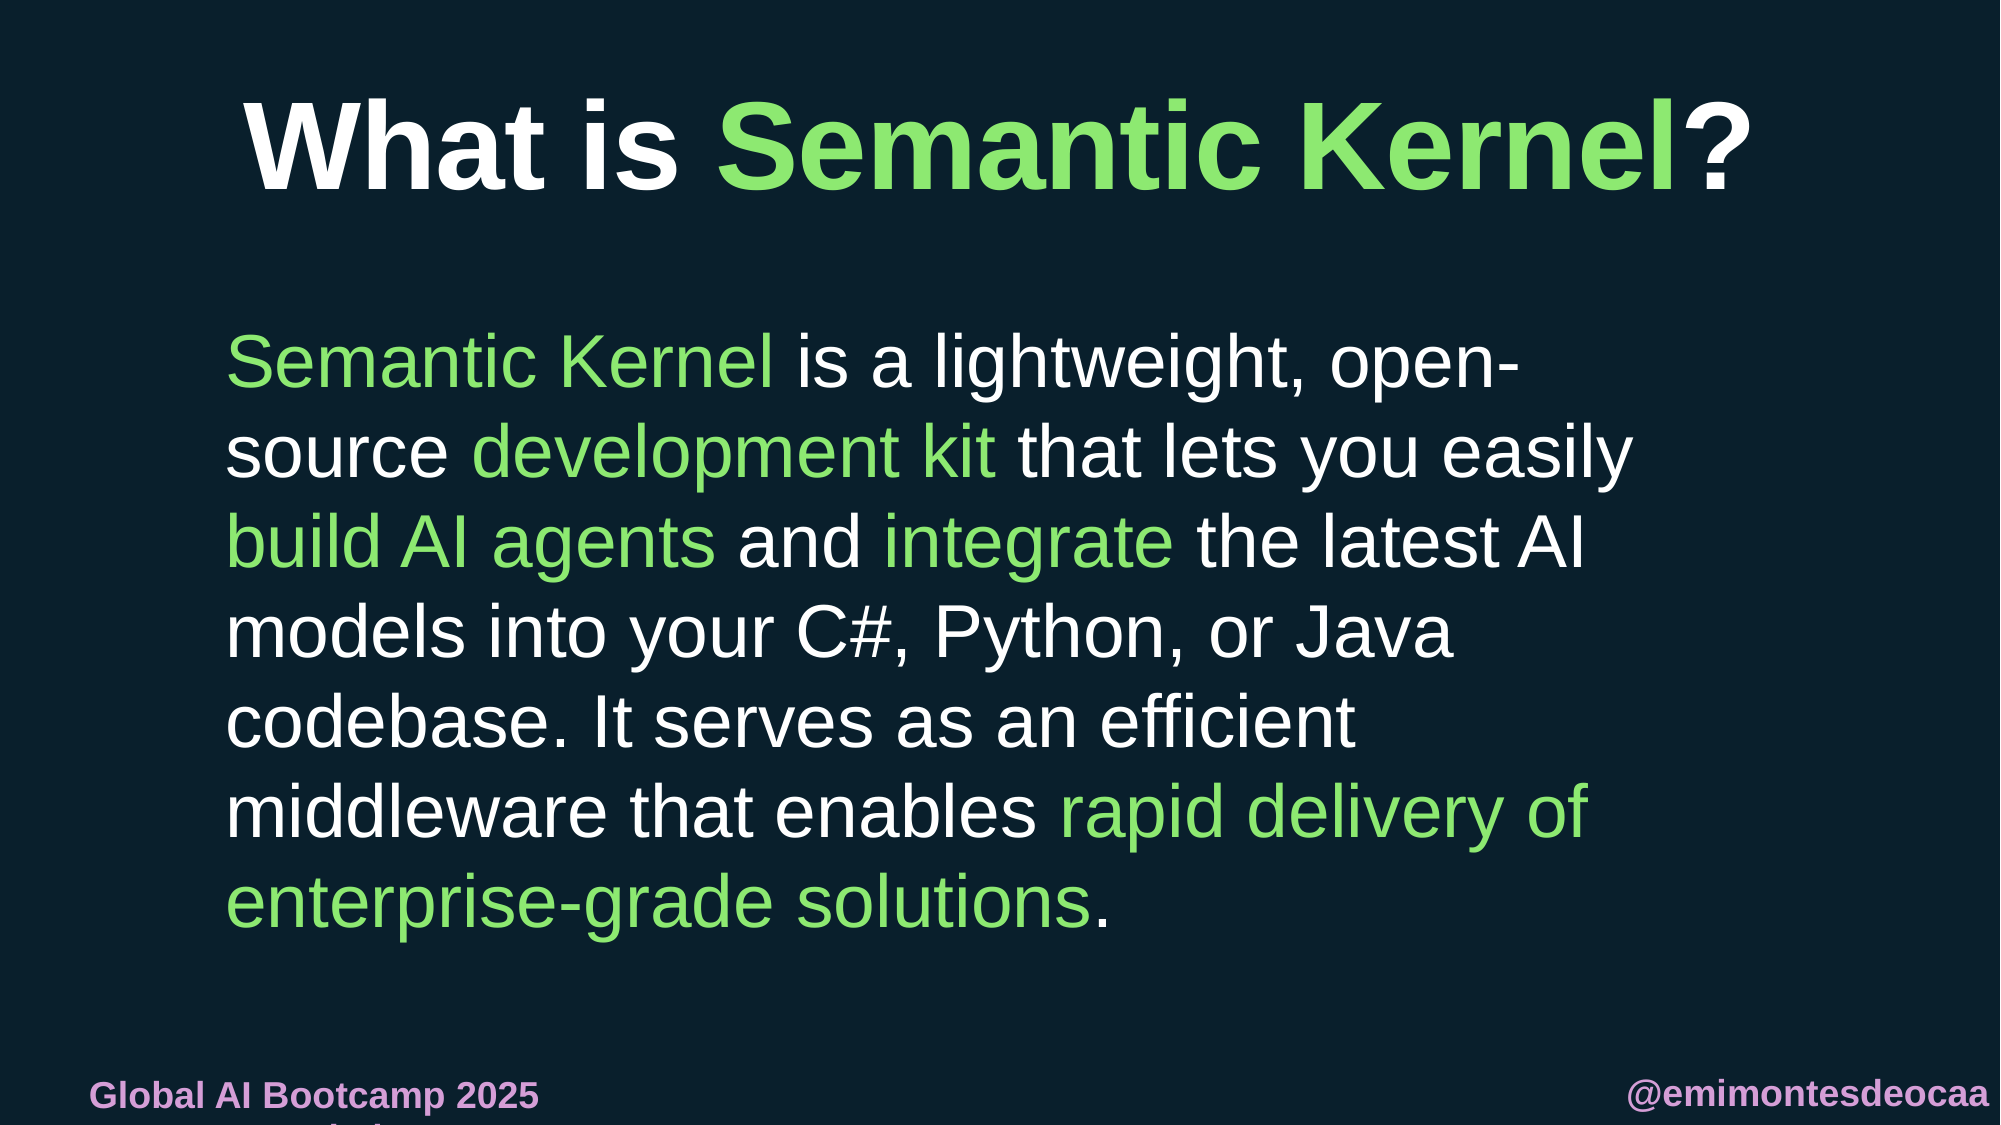

# What is Semantic Kernel?
Semantic Kernel is a lightweight, open-source development kit that lets you easily build AI agents and integrate the latest AI models into your C#, Python, or Java codebase. It serves as an efficient middleware that enables rapid delivery of enterprise-grade solutions.

@emimontesdeocaa
Global AI Bootcamp 2025 Bangkok